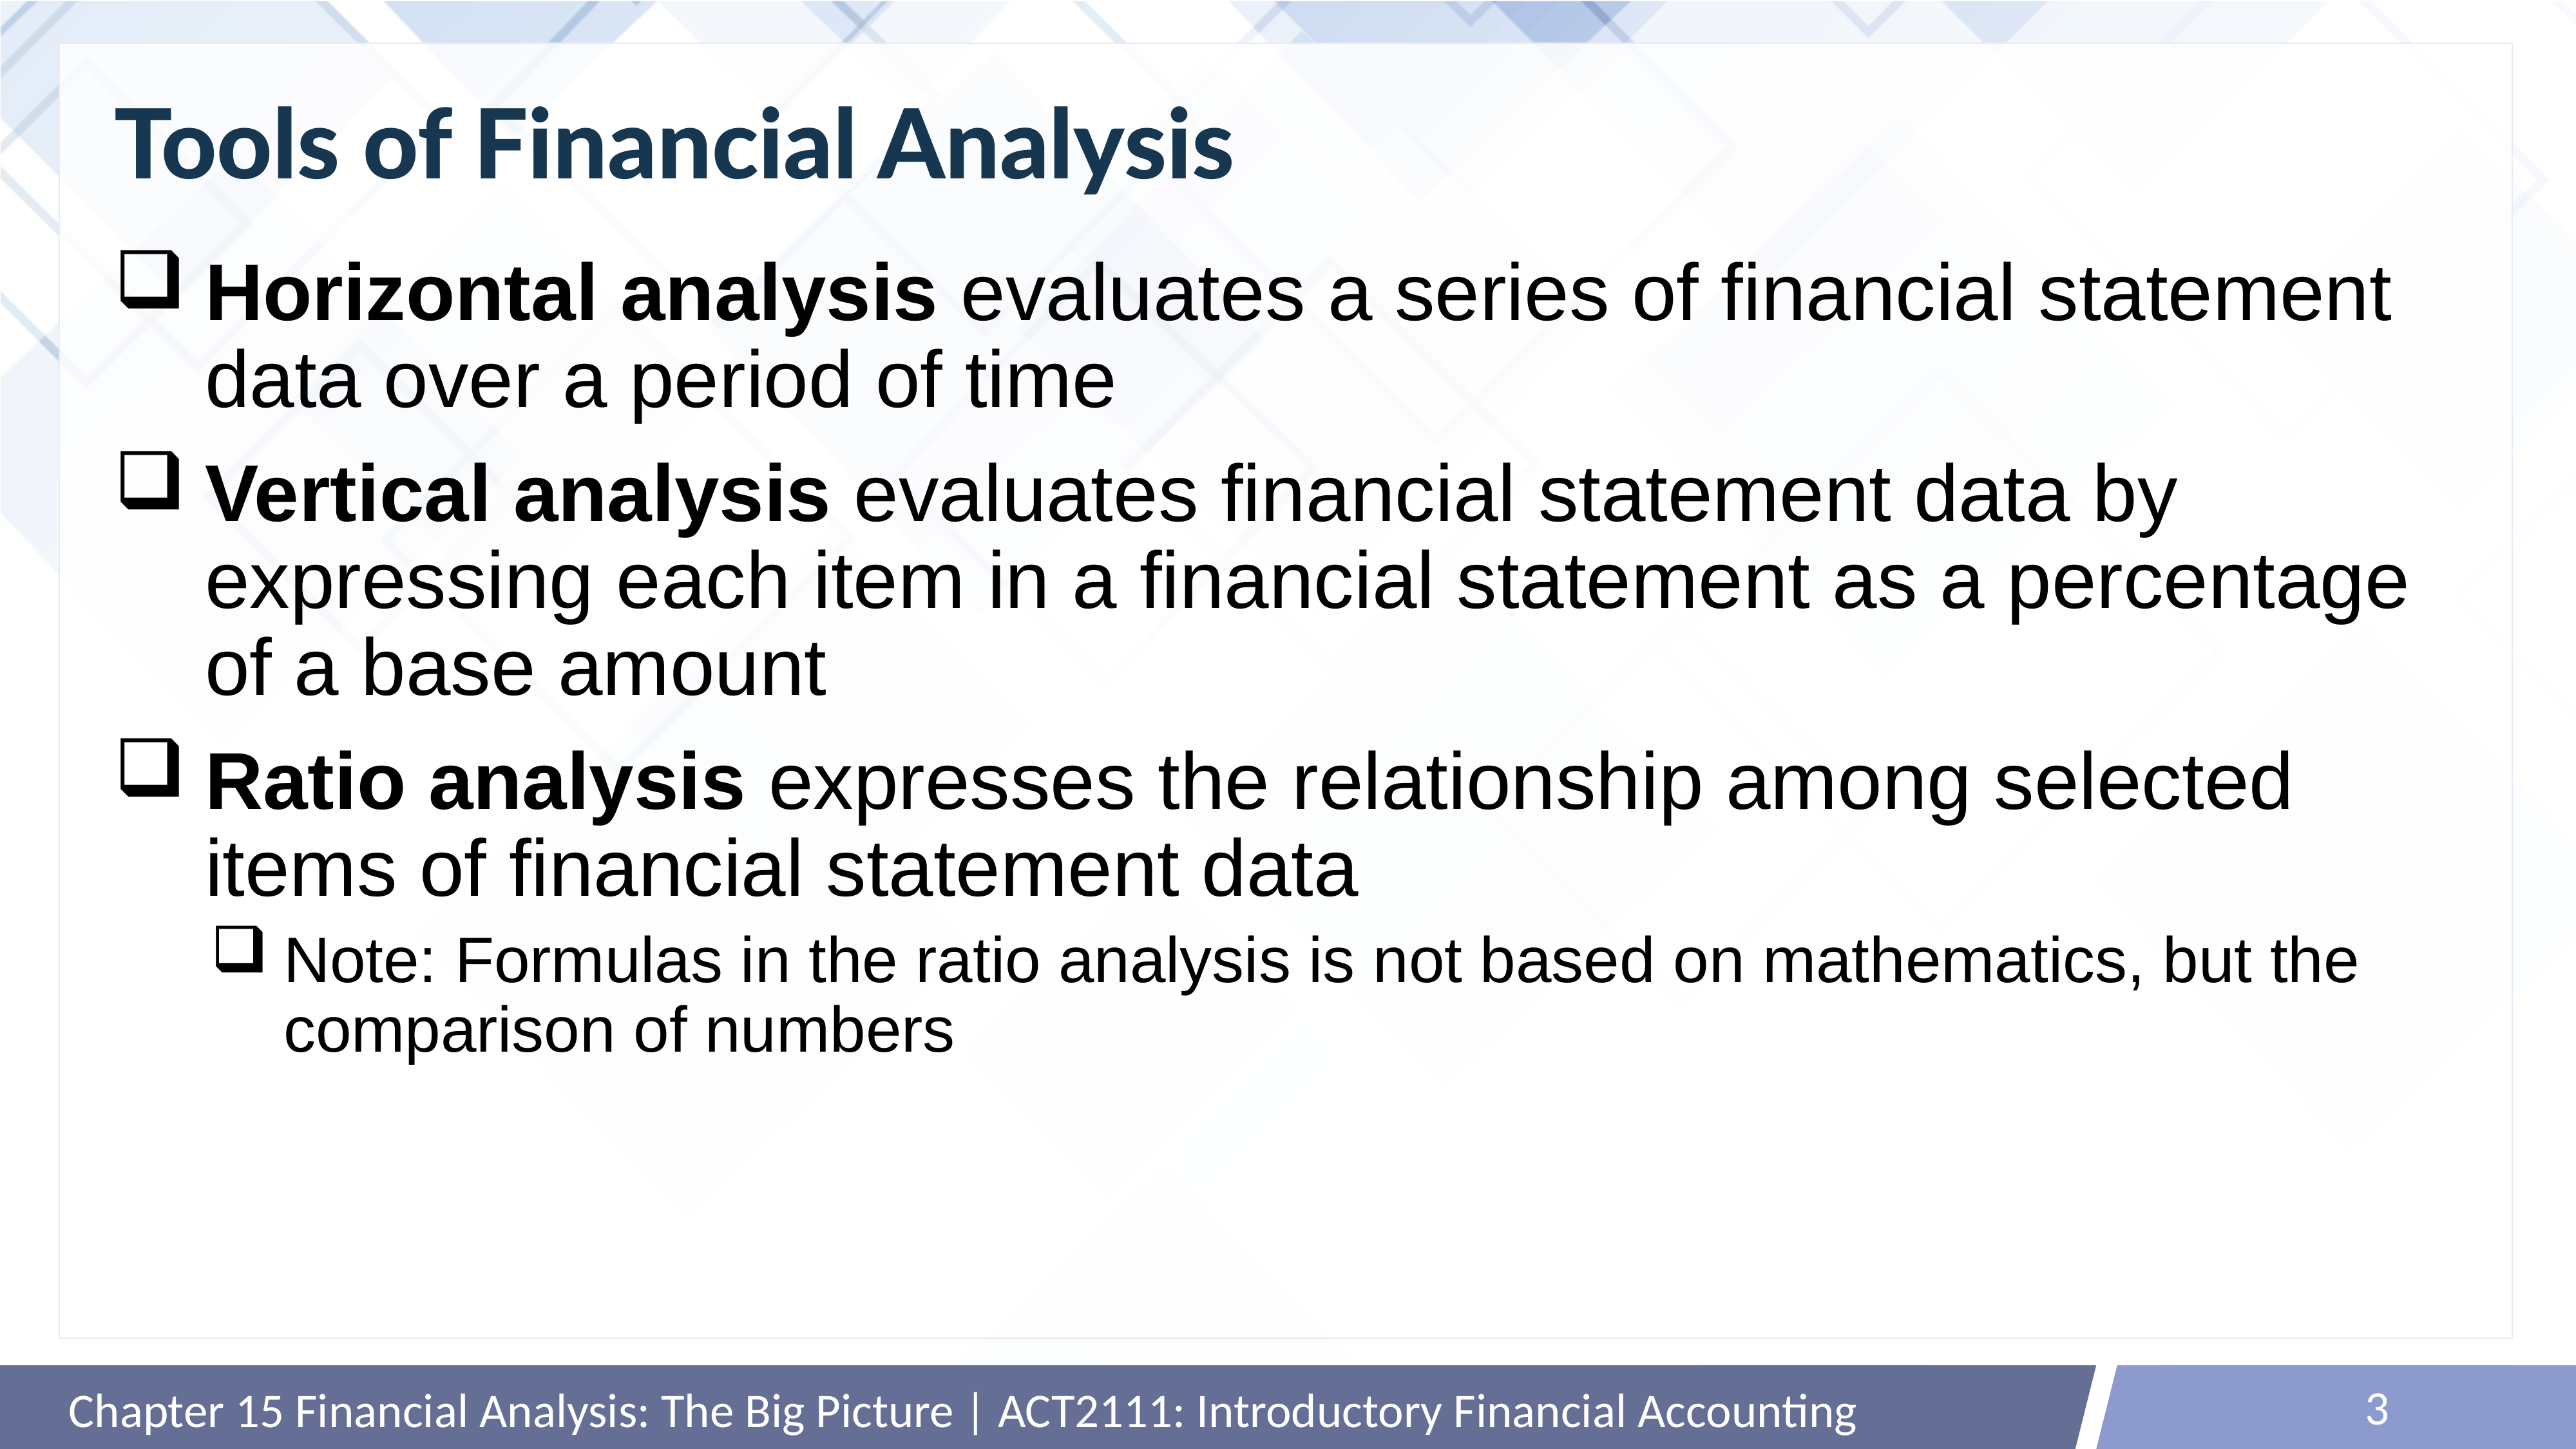

# Tools of Financial Analysis
Horizontal analysis evaluates a series of financial statement data over a period of time
Vertical analysis evaluates financial statement data by expressing each item in a financial statement as a percentage of a base amount
Ratio analysis expresses the relationship among selected items of financial statement data
Note: Formulas in the ratio analysis is not based on mathematics, but the comparison of numbers
3
Chapter 15 Financial Analysis: The Big Picture | ACT2111: Introductory Financial Accounting